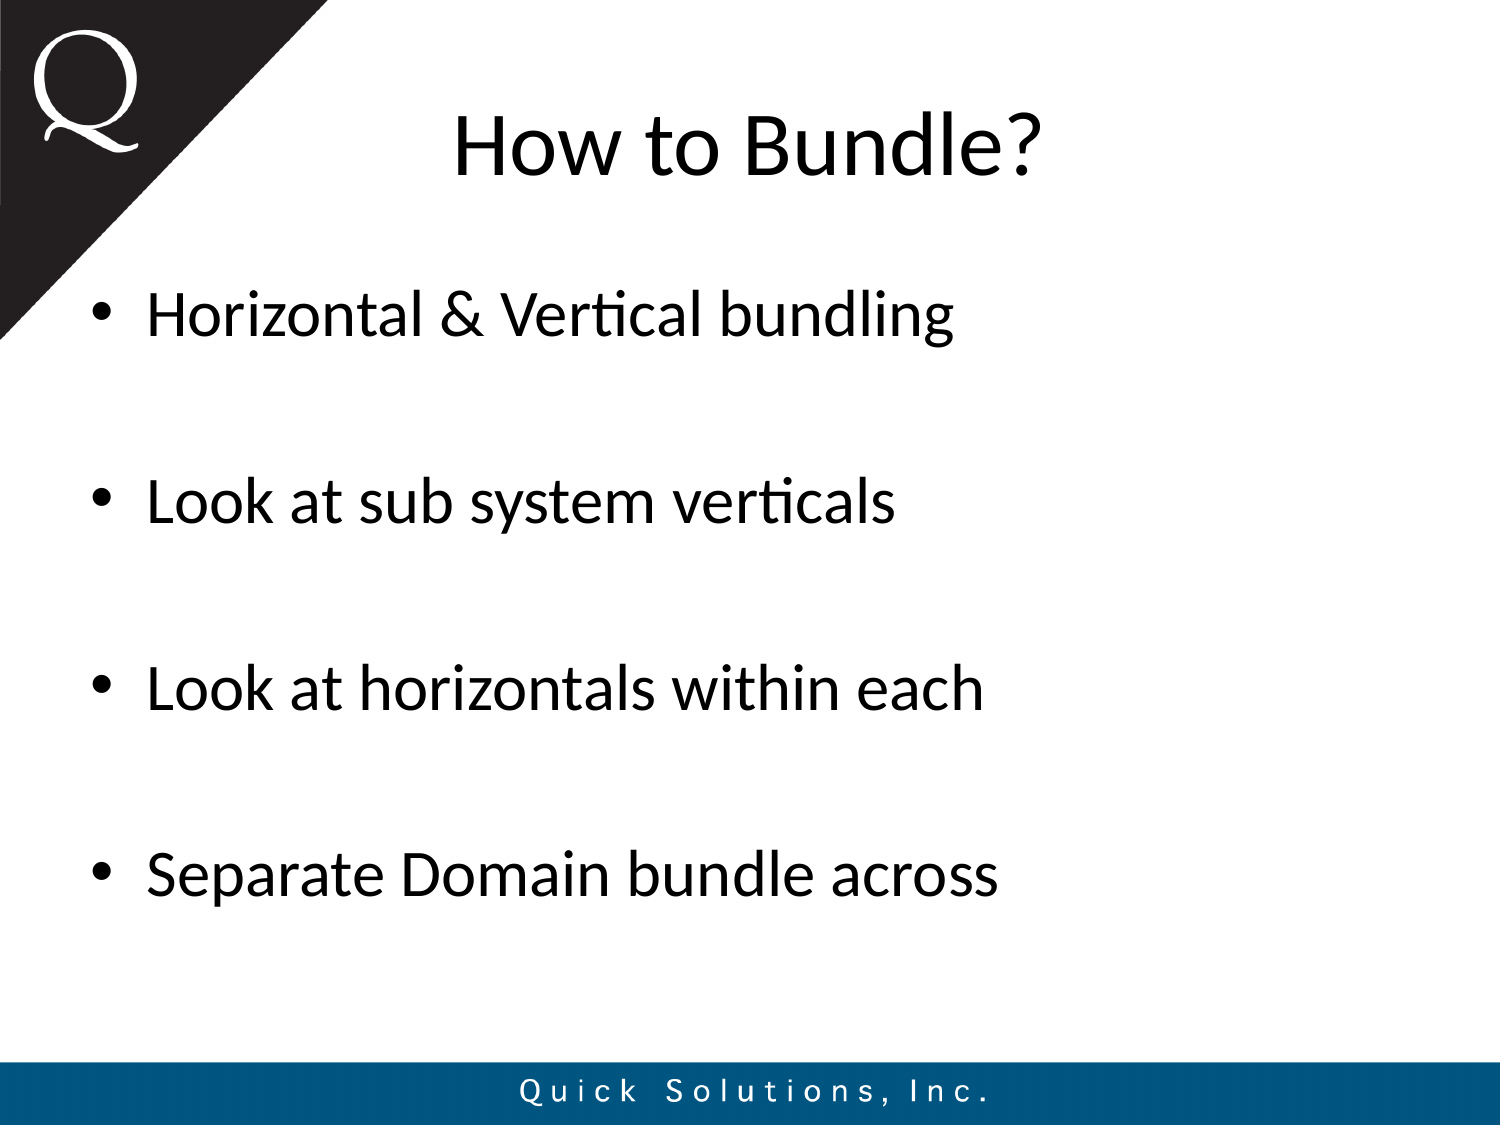

# How to Bundle?
Horizontal & Vertical bundling

Look at sub system verticals

Look at horizontals within each

Separate Domain bundle across